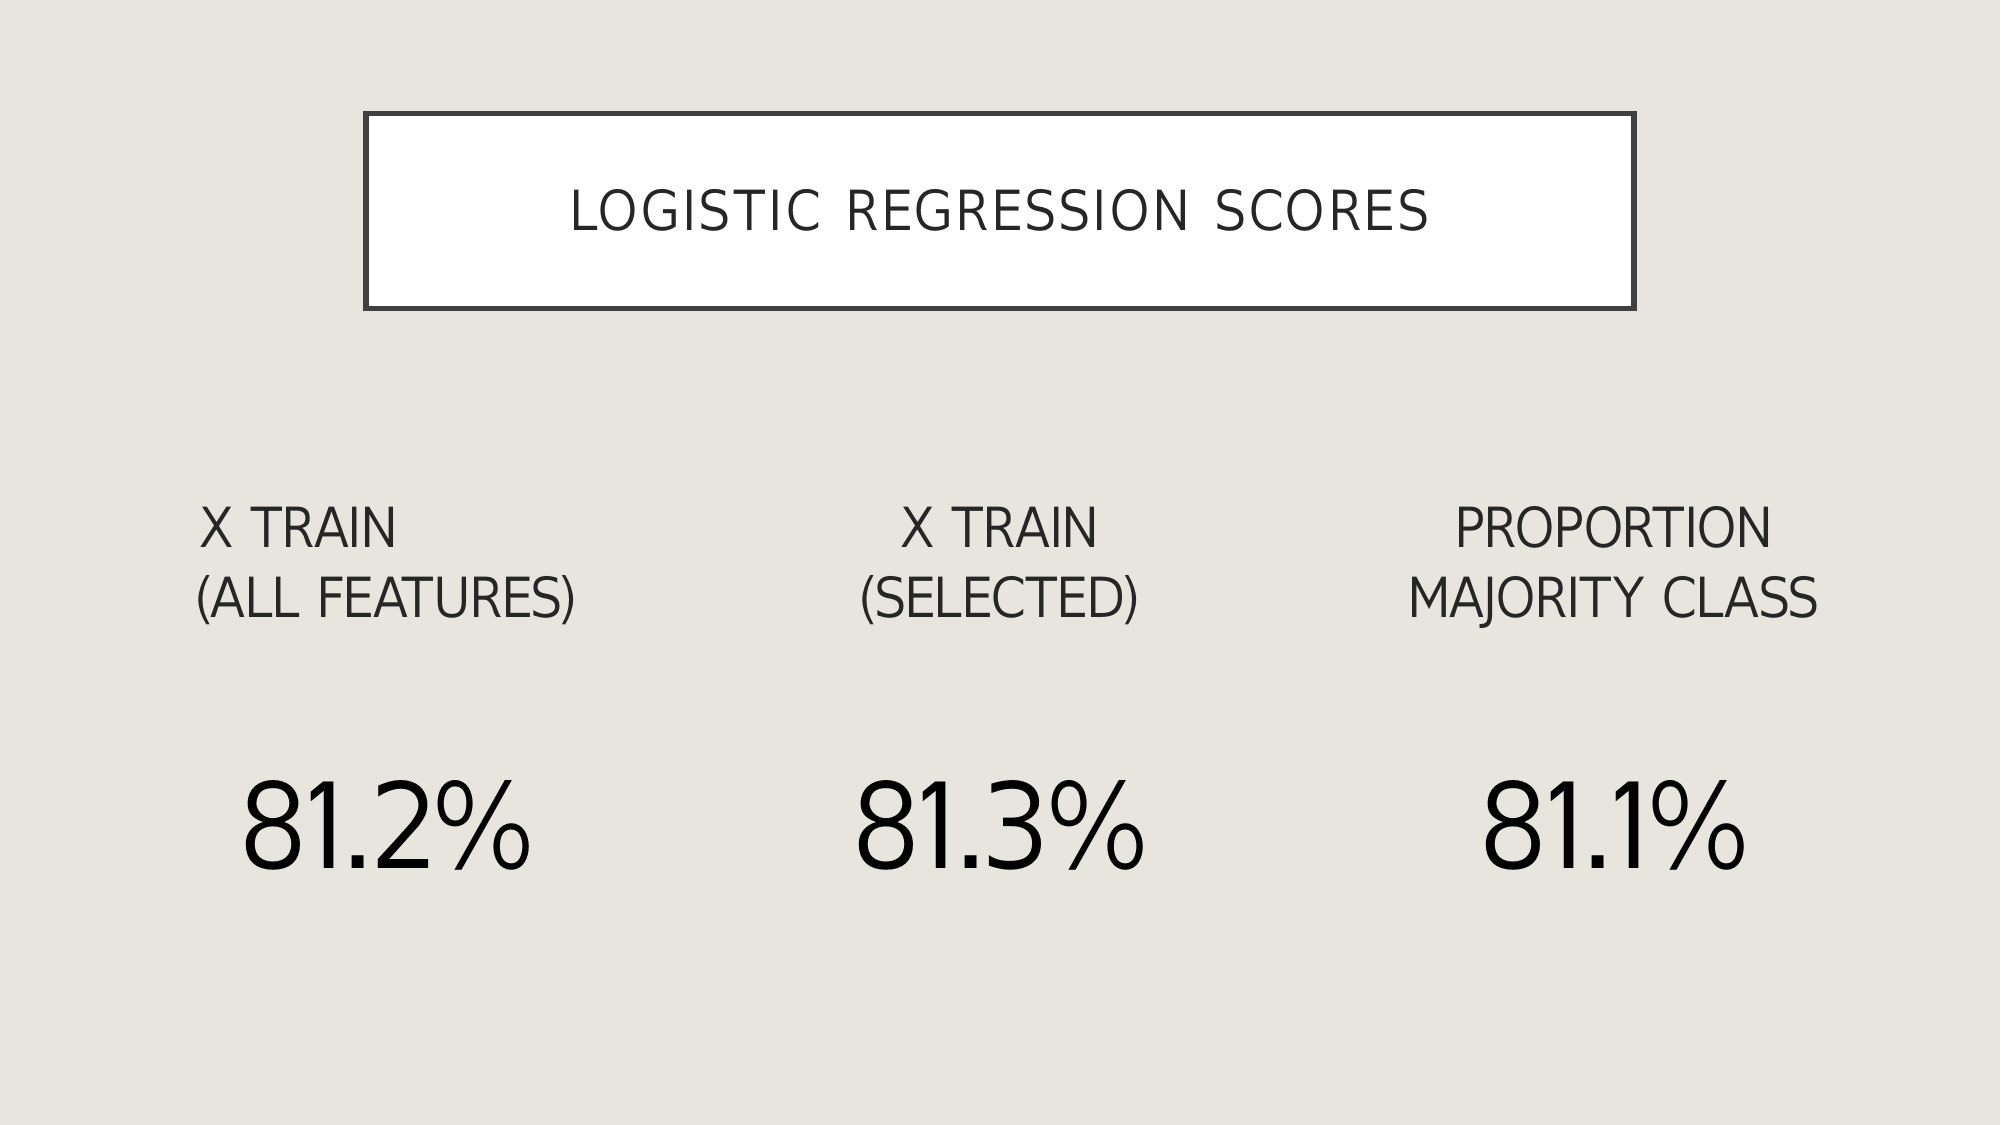

# LOGISTIC REGRESSION SCORES
X TRAIN (SELECTED)
PROPORTION MAJORITY CLASS
X TRAIN           (ALL FEATURES)
81.1%
81.2%
81.3%